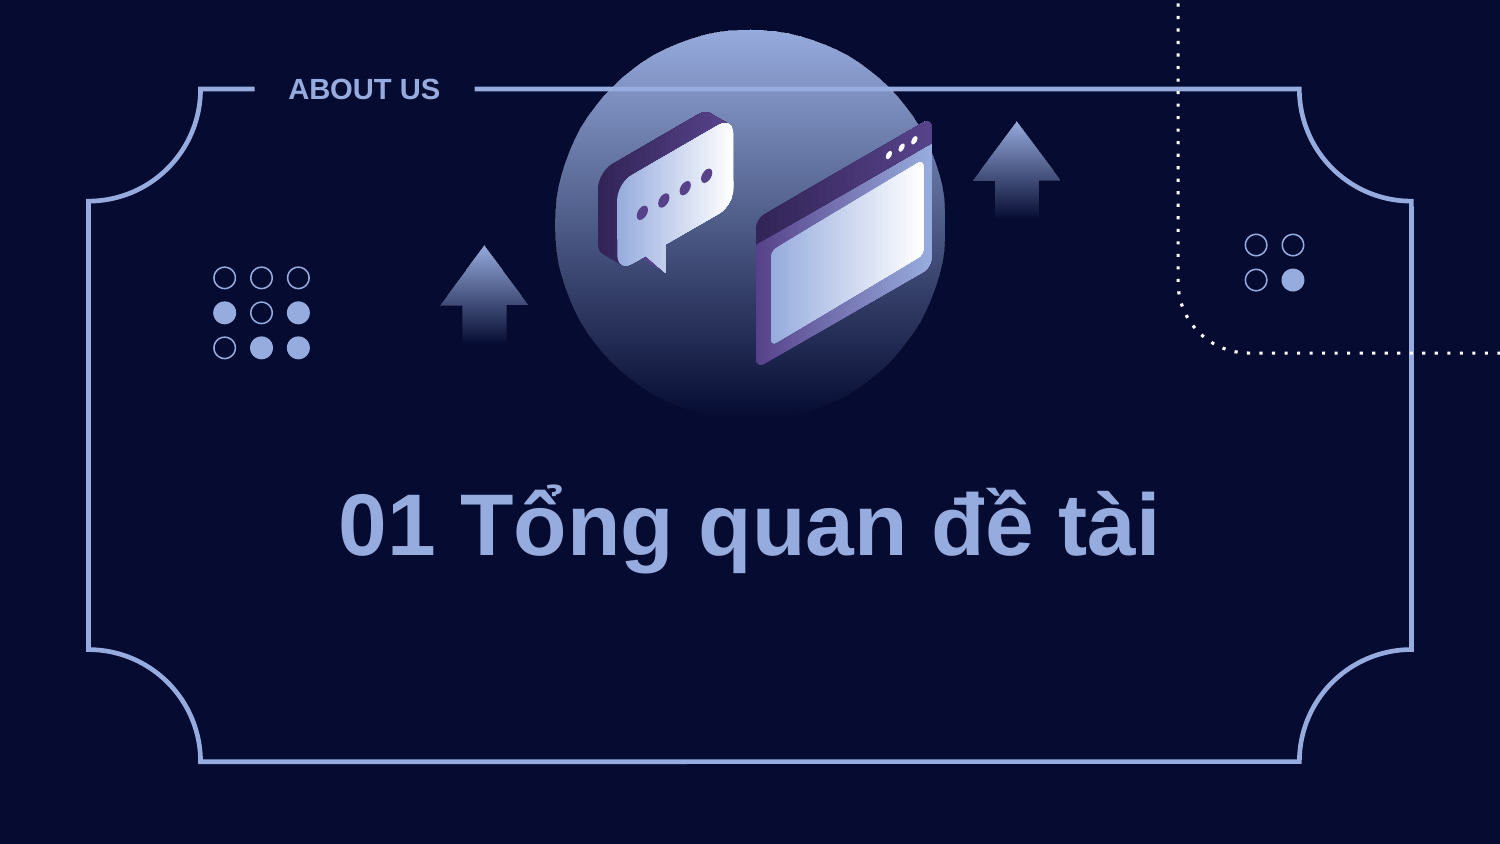

ABOUT US

# 01 Tổng quan đề tài